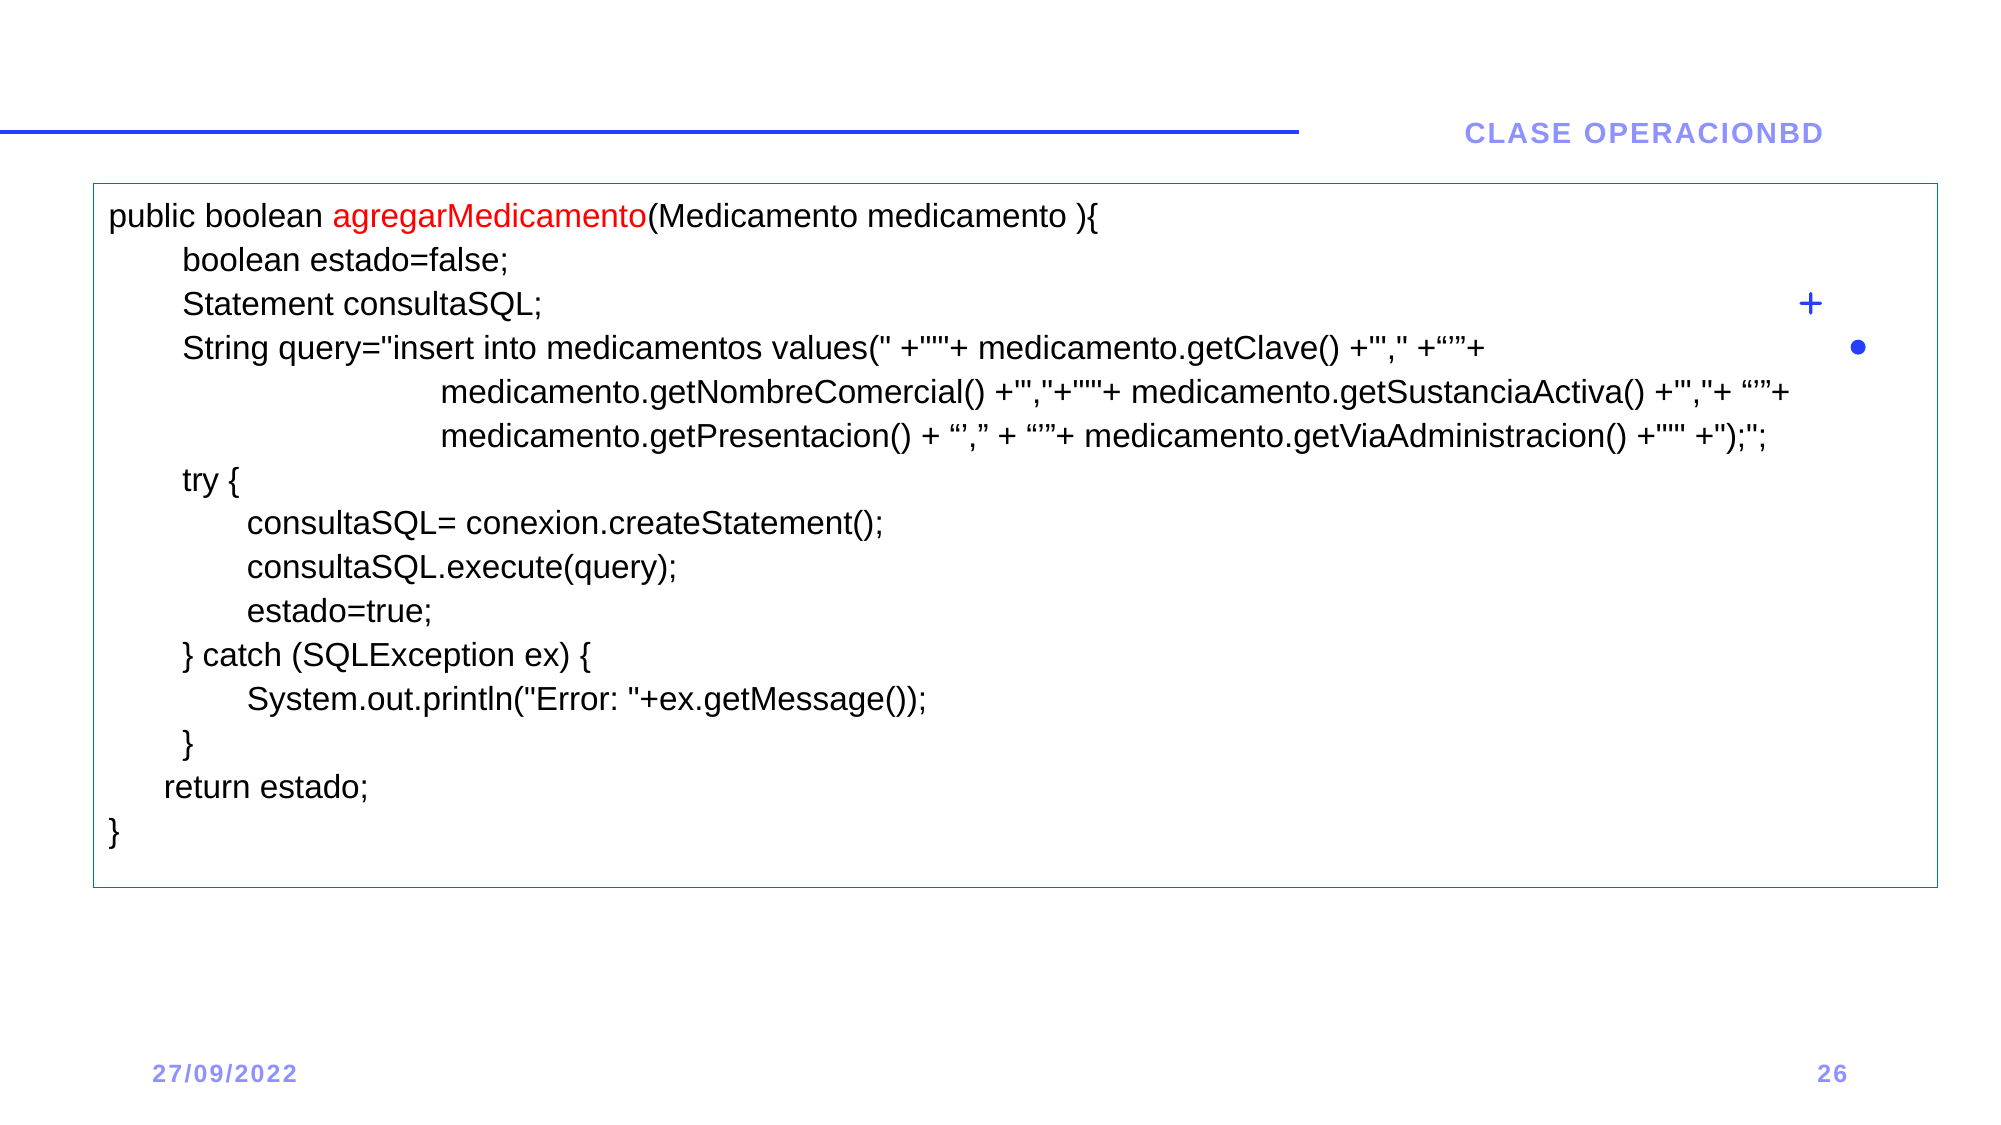

Clase operacionbd
public boolean agregarMedicamento(Medicamento medicamento ){
        boolean estado=false;
        Statement consultaSQL;
        String query="insert into medicamentos values(" +"'"+ medicamento.getClave() +"'," +“’”+
                                    medicamento.getNombreComercial() +"',"+"'"+ medicamento.getSustanciaActiva() +"',"+ “’”+
                                    medicamento.getPresentacion() + “’,” + “’”+ medicamento.getViaAdministracion() +"'" +");";
        try {
               consultaSQL= conexion.createStatement();
               consultaSQL.execute(query);
               estado=true;
        } catch (SQLException ex) {
               System.out.println("Error: "+ex.getMessage());
        }
      return estado;
}
27/09/2022
26